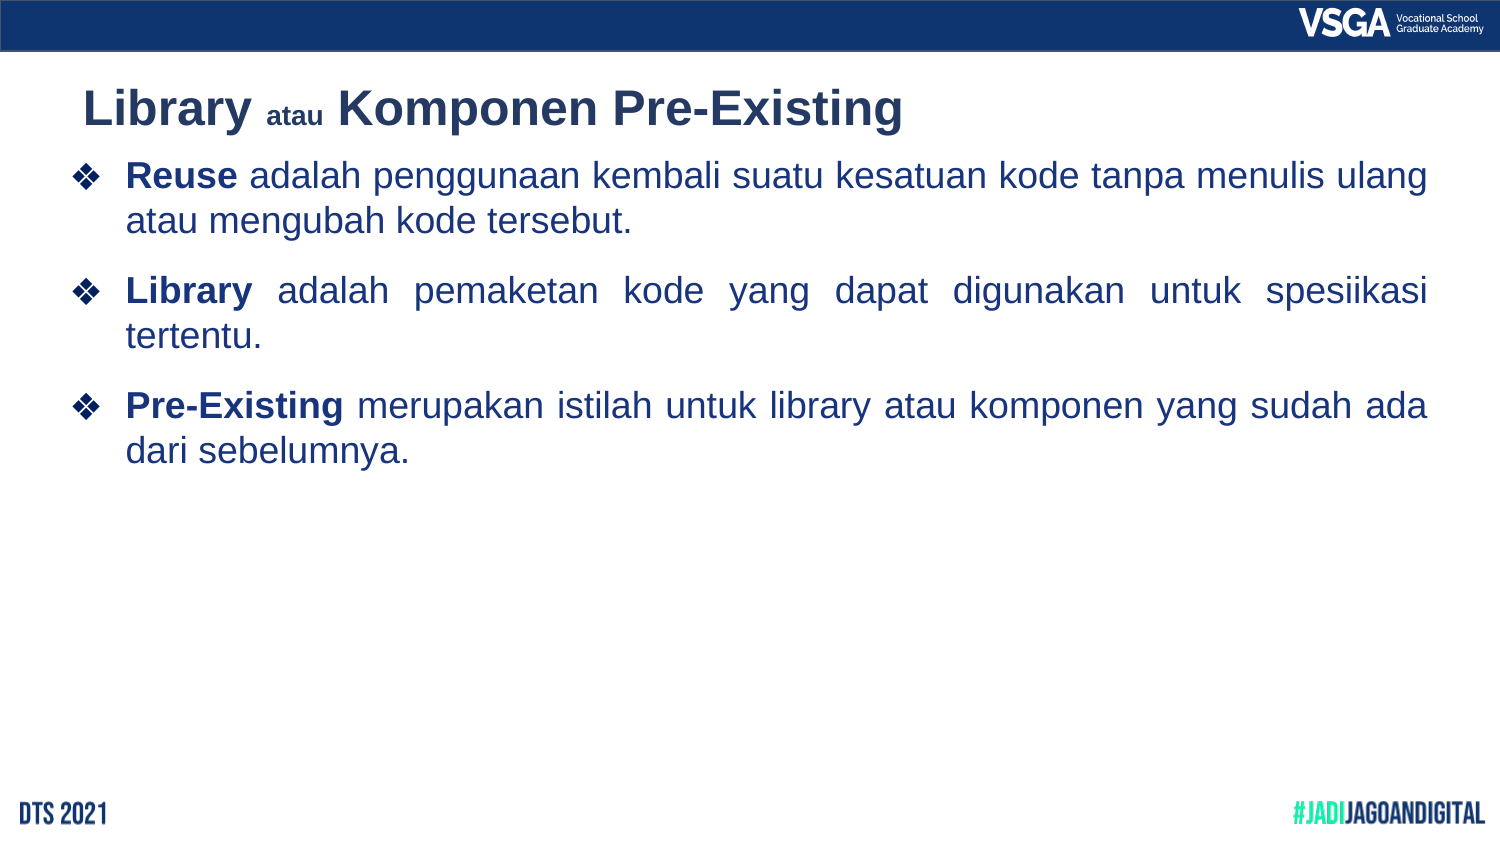

Library atau Komponen Pre-Existing
Reuse adalah penggunaan kembali suatu kesatuan kode tanpa menulis ulang atau mengubah kode tersebut.
Library adalah pemaketan kode yang dapat digunakan untuk spesiikasi tertentu.
Pre-Existing merupakan istilah untuk library atau komponen yang sudah ada dari sebelumnya.